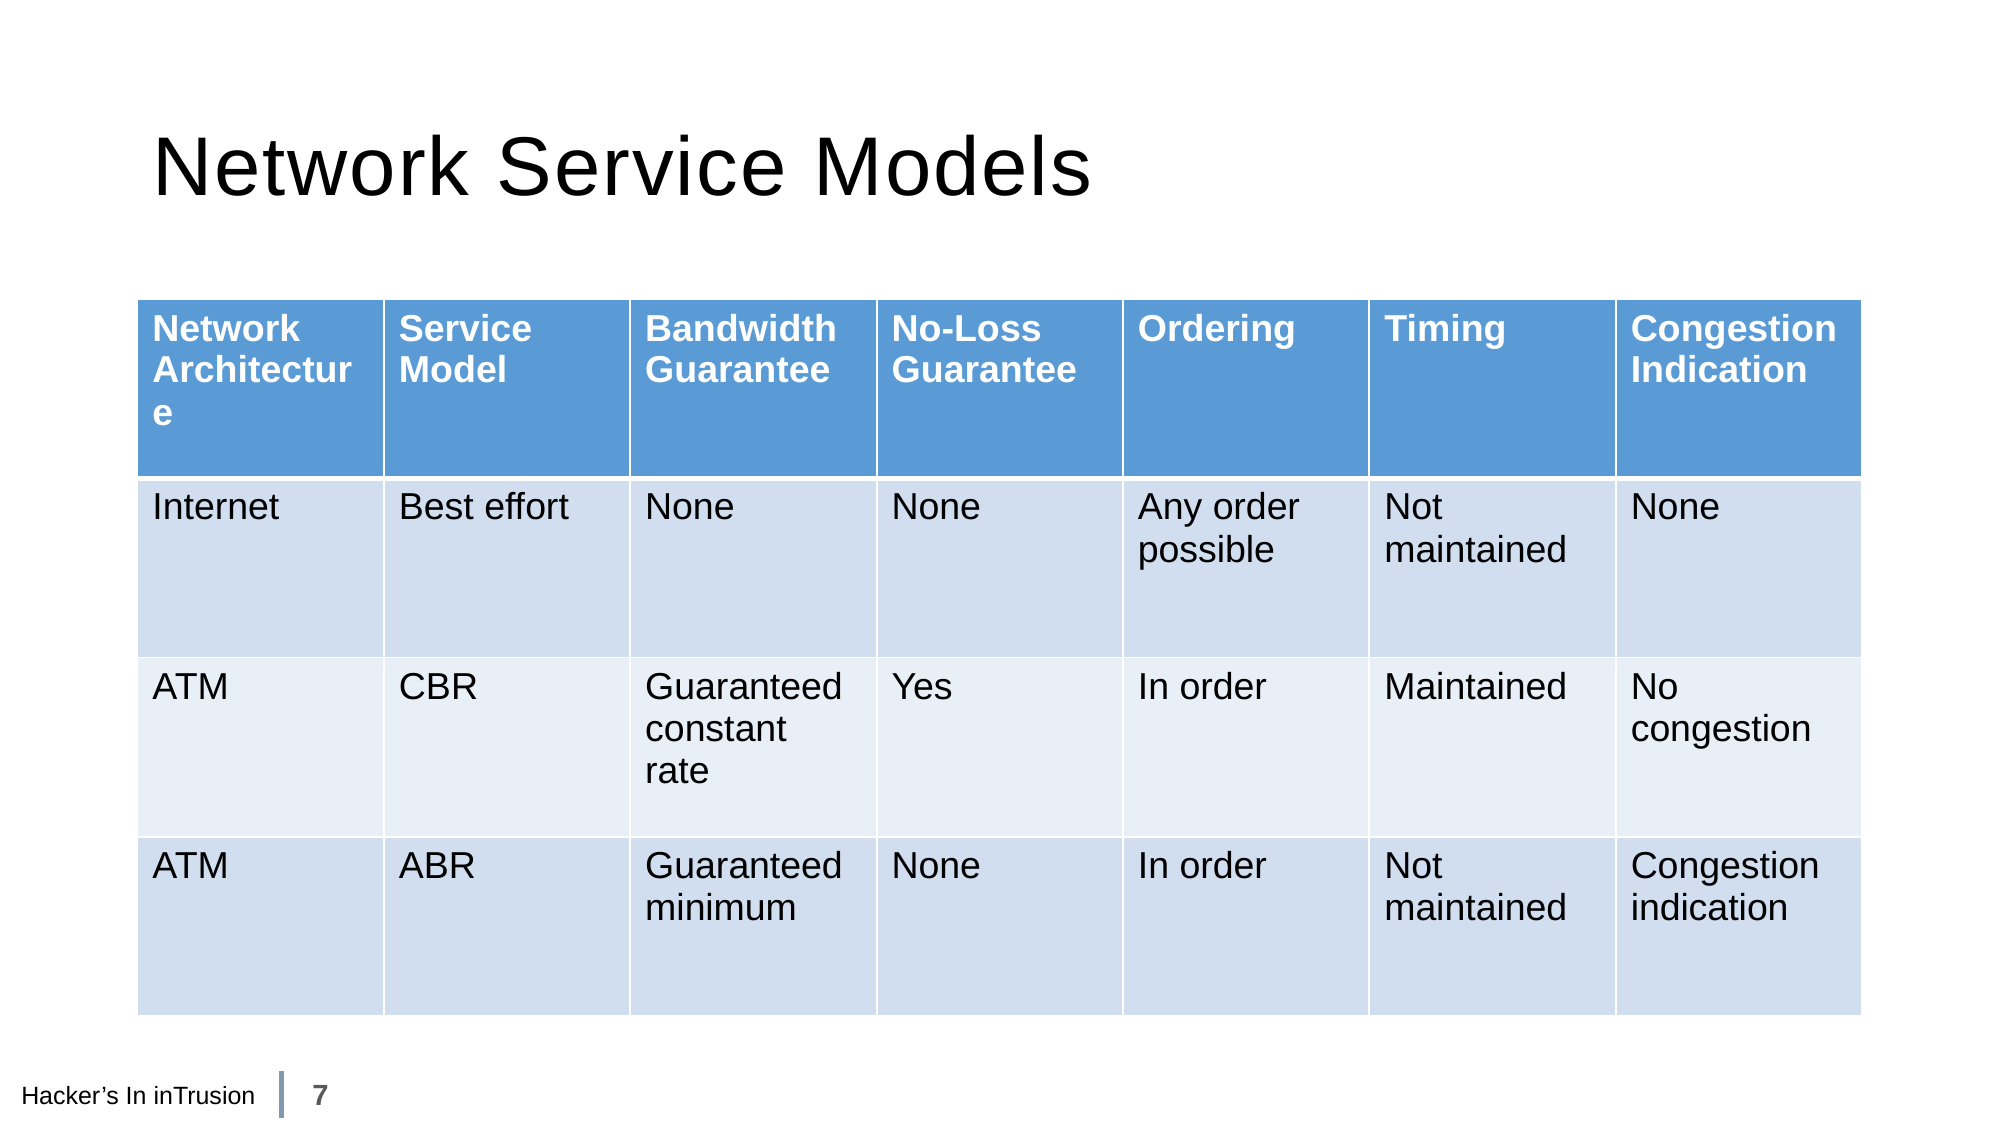

# Network Service Models
| Network Architecture | Service Model | Bandwidth Guarantee | No-Loss Guarantee | Ordering | Timing | Congestion Indication |
| --- | --- | --- | --- | --- | --- | --- |
| Internet | Best effort | None | None | Any order possible | Not maintained | None |
| ATM | CBR | Guaranteed constant rate | Yes | In order | Maintained | No congestion |
| ATM | ABR | Guaranteed minimum | None | In order | Not maintained | Congestion indication |